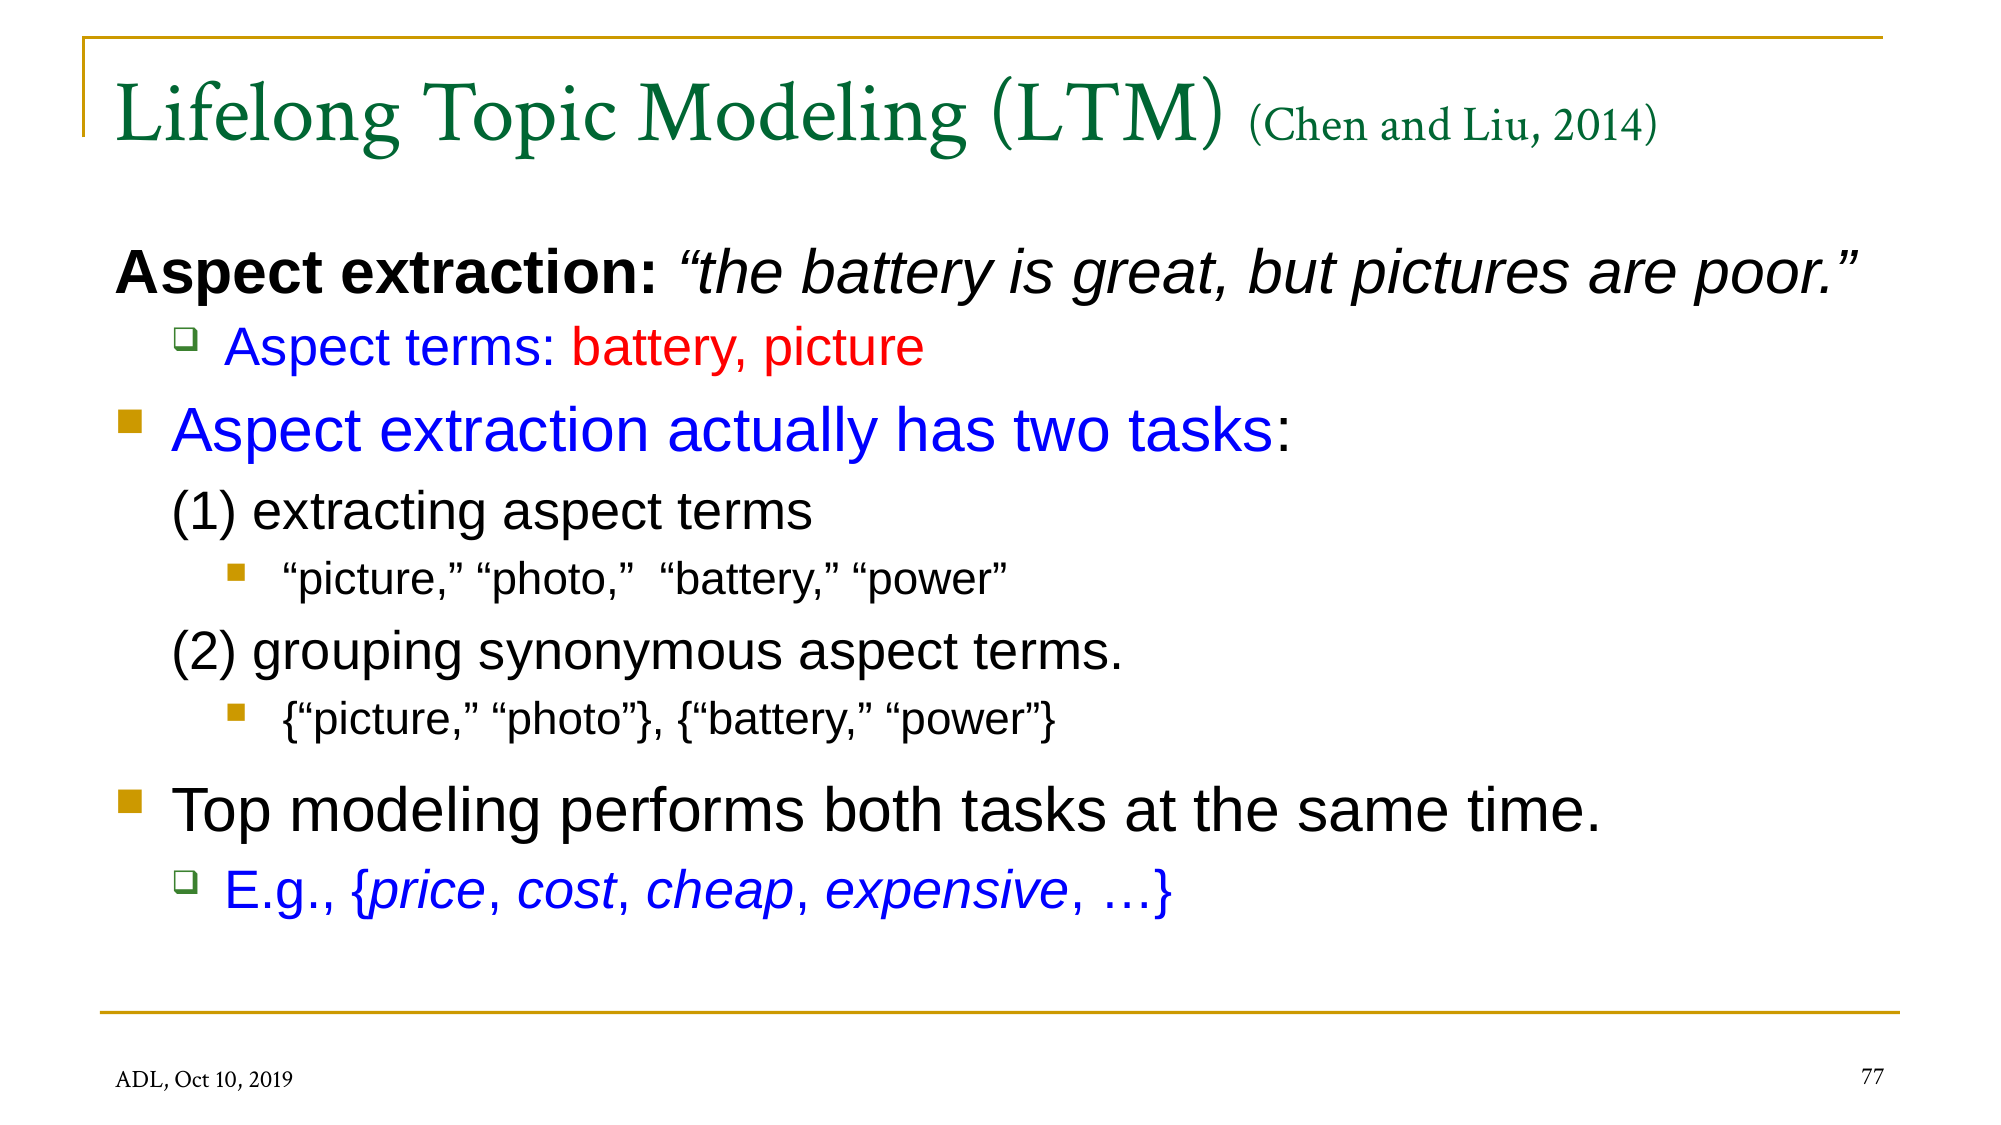

# Lifelong Topic Modeling (LTM) (Chen and Liu, 2014)
Aspect extraction: “the battery is great, but pictures are poor.”
Aspect terms: battery, picture
Aspect extraction actually has two tasks:
(1) extracting aspect terms
“picture,” “photo,”  “battery,” “power”
(2) grouping synonymous aspect terms.
{“picture,” “photo”}, {“battery,” “power”}
Top modeling performs both tasks at the same time.
E.g., {price, cost, cheap, expensive, …}
77
ADL, Oct 10, 2019